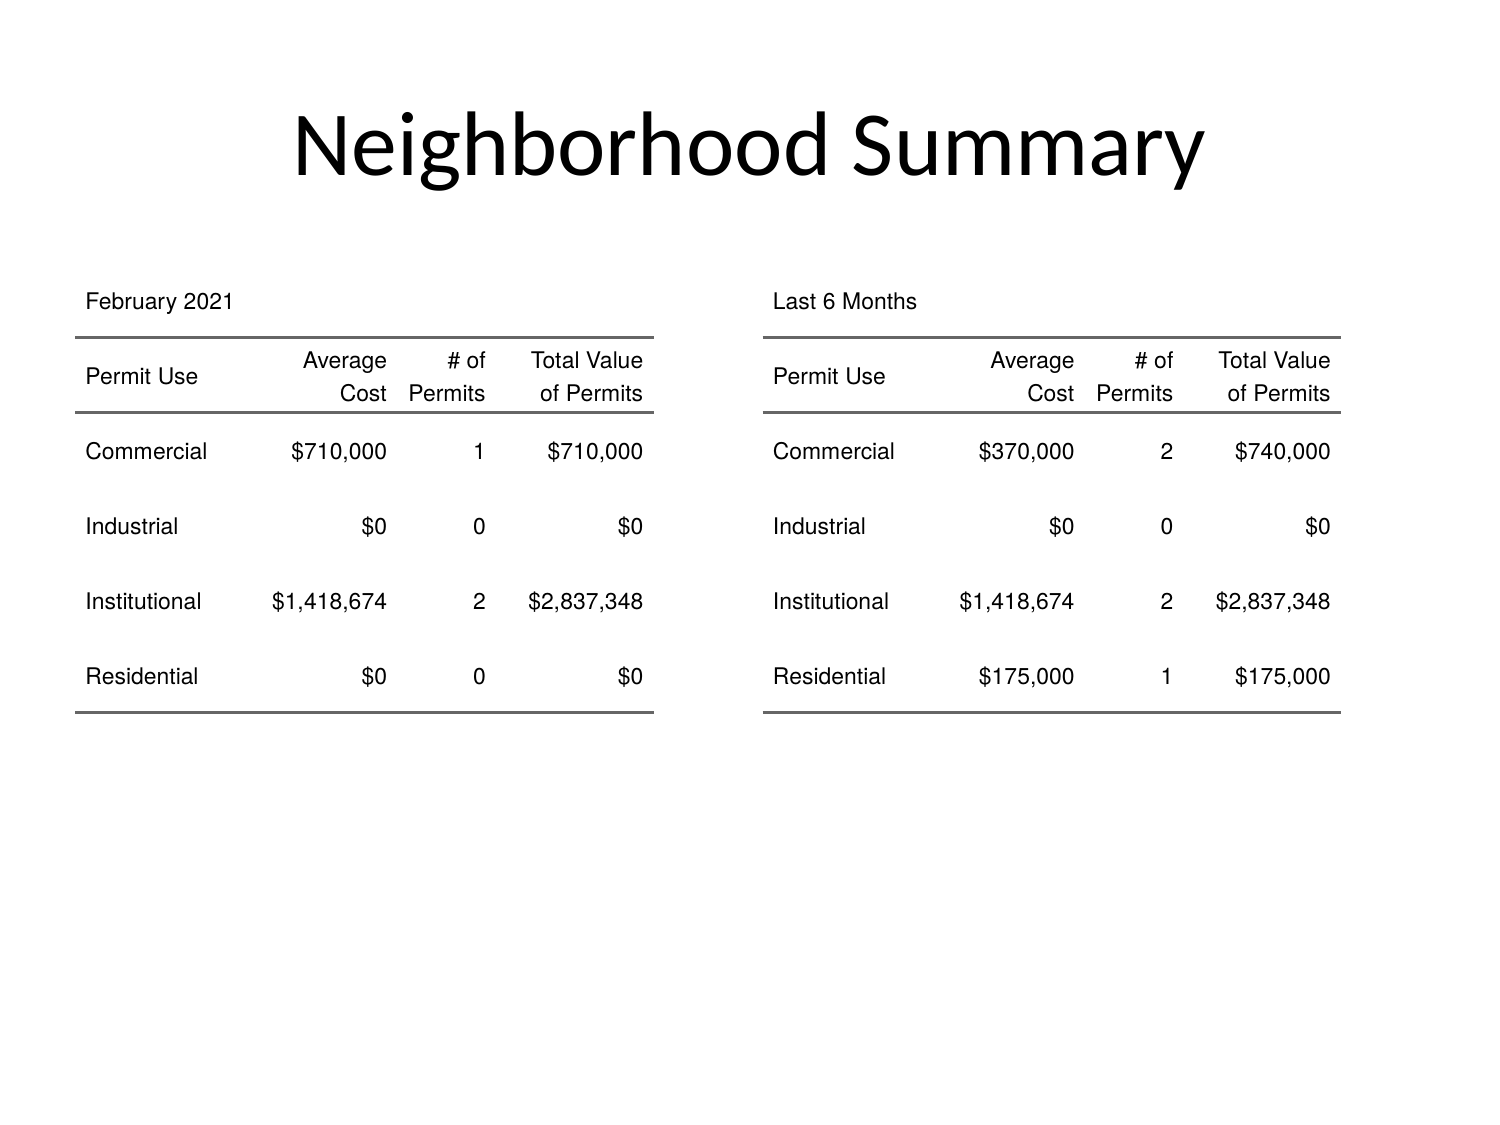

# Neighborhood Summary
| February 2021 | February 2021 | February 2021 | February 2021 |
| --- | --- | --- | --- |
| Permit Use | Average Cost | # of Permits | Total Value of Permits |
| Commercial | $710,000 | 1 | $710,000 |
| Industrial | $0 | 0 | $0 |
| Institutional | $1,418,674 | 2 | $2,837,348 |
| Residential | $0 | 0 | $0 |
| Last 6 Months | Last 6 Months | Last 6 Months | Last 6 Months |
| --- | --- | --- | --- |
| Permit Use | Average Cost | # of Permits | Total Value of Permits |
| Commercial | $370,000 | 2 | $740,000 |
| Industrial | $0 | 0 | $0 |
| Institutional | $1,418,674 | 2 | $2,837,348 |
| Residential | $175,000 | 1 | $175,000 |